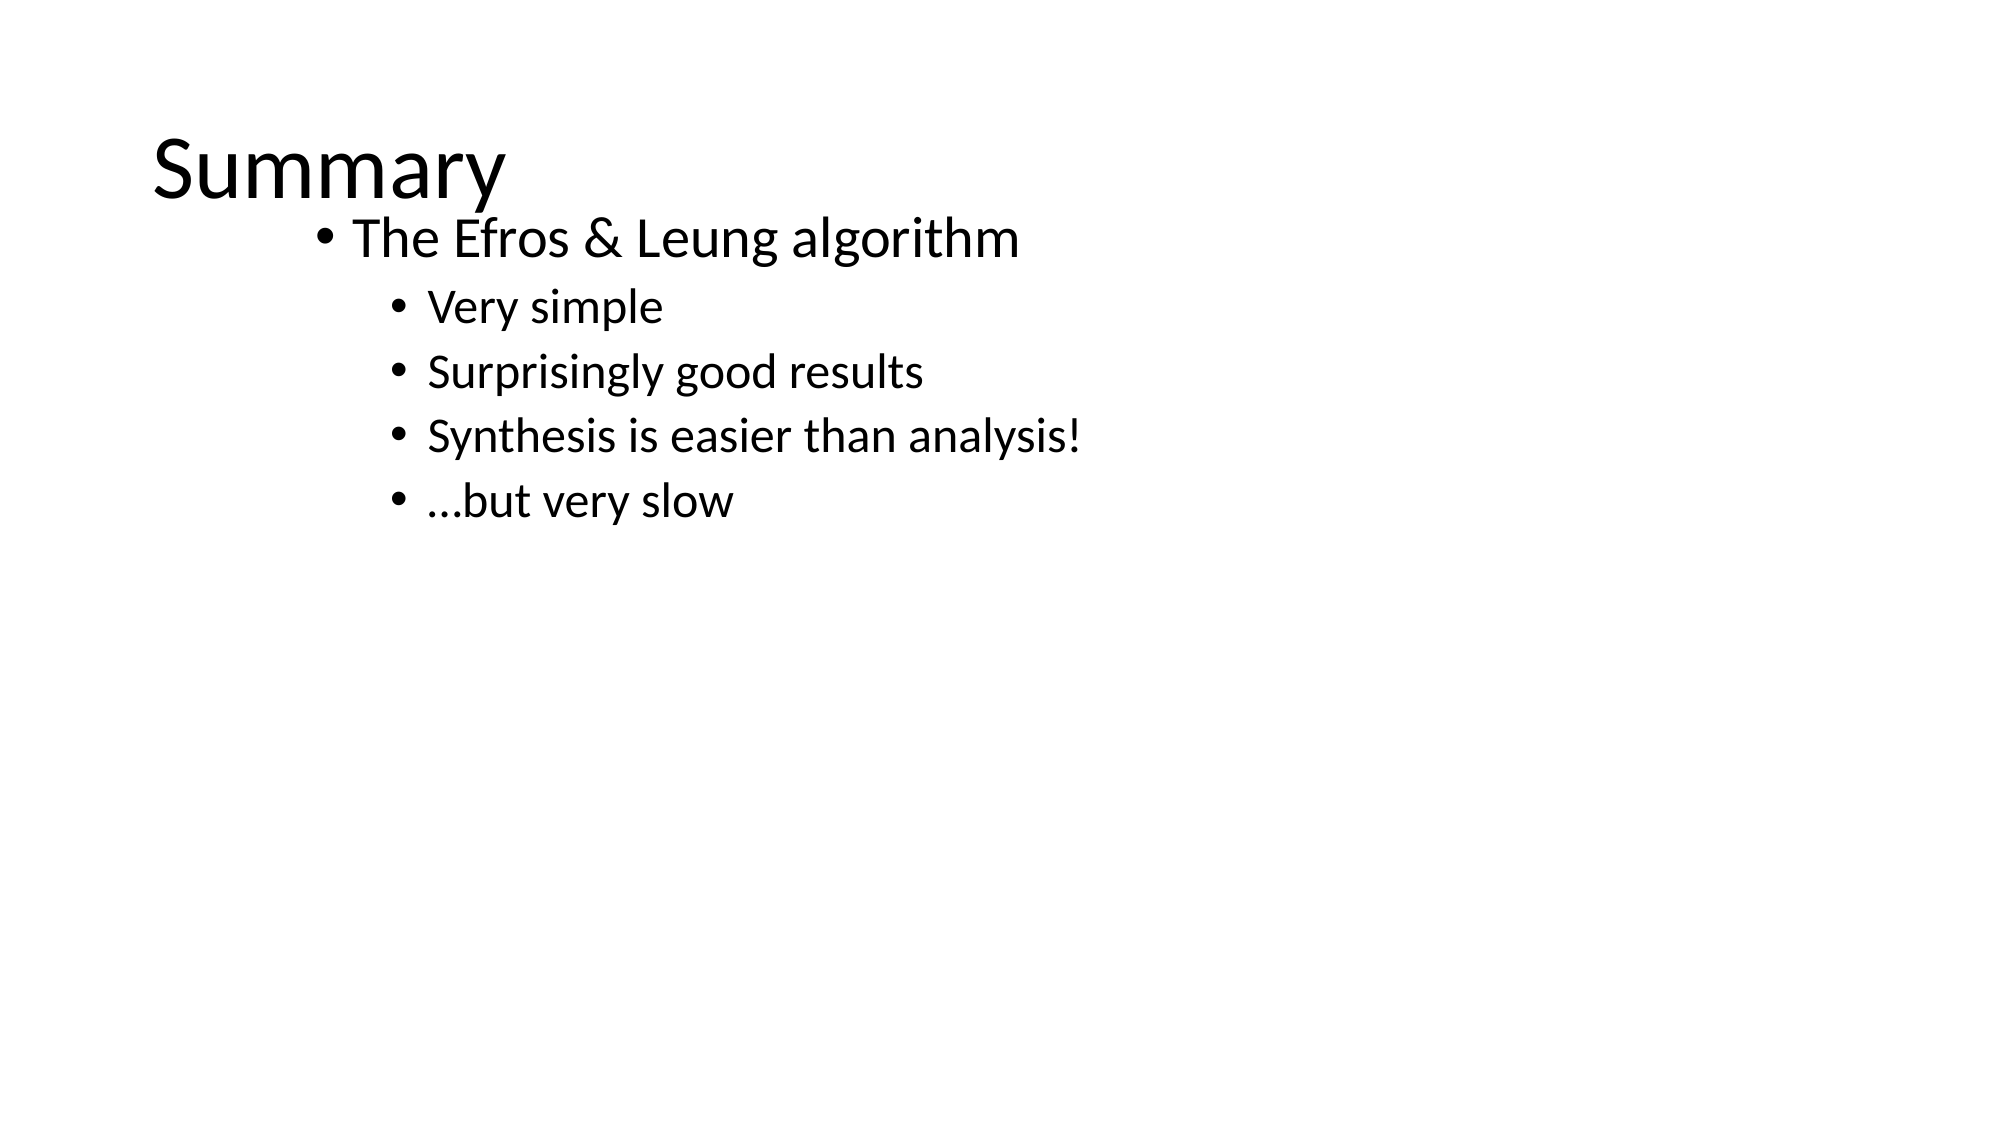

# Summary
The Efros & Leung algorithm
Very simple
Surprisingly good results
Synthesis is easier than analysis!
…but very slow